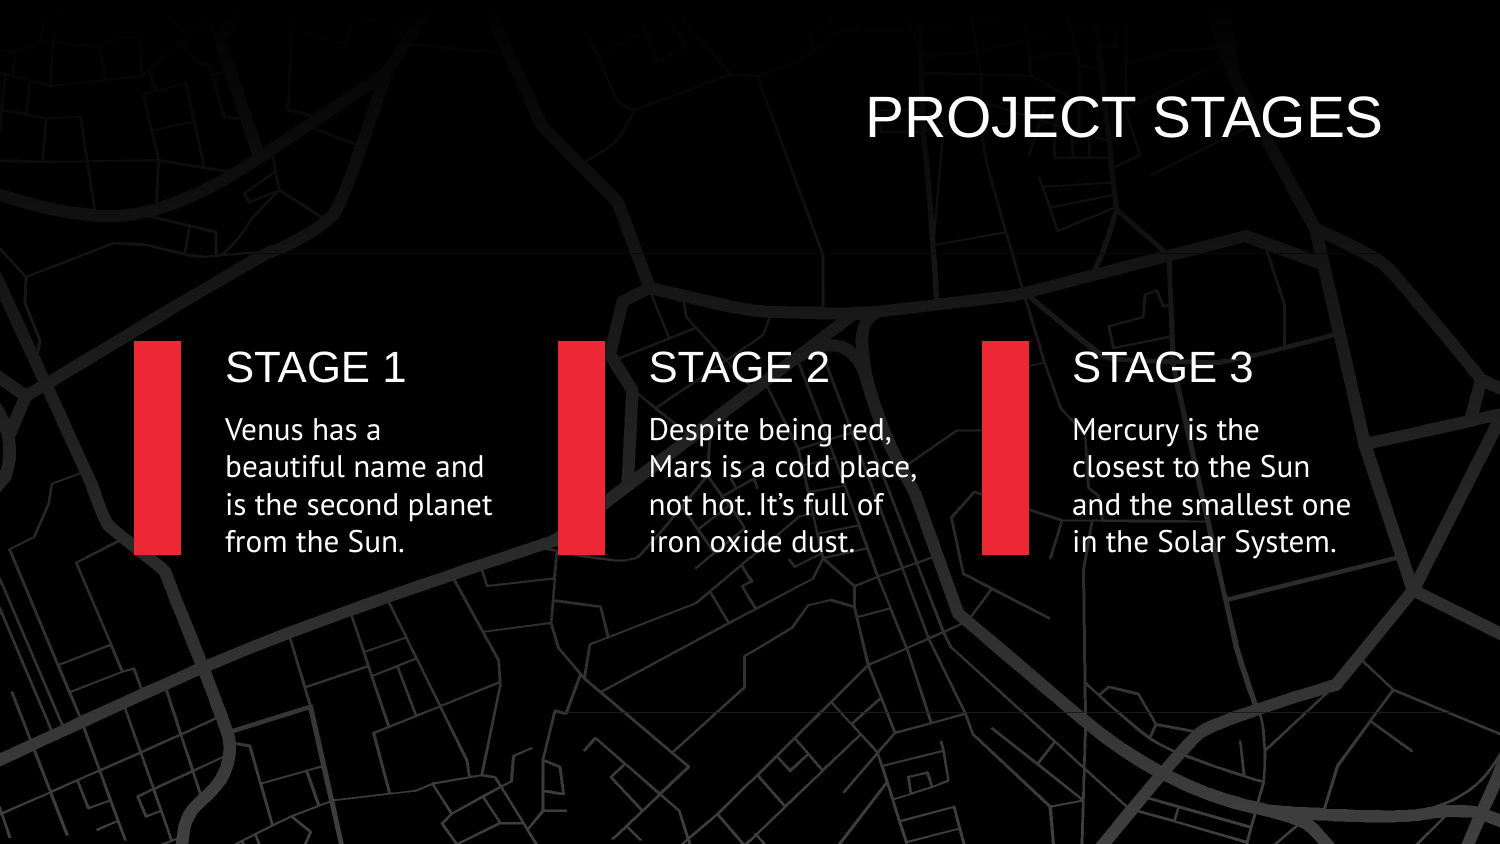

PROJECT STAGES
STAGE 1
STAGE 2
# STAGE 3

Venus has a beautiful name and is the second planet from the Sun.
Despite being red, Mars is a cold place, not hot. It’s full of iron oxide dust.
Mercury is the closest to the Sun and the smallest one in the Solar System.